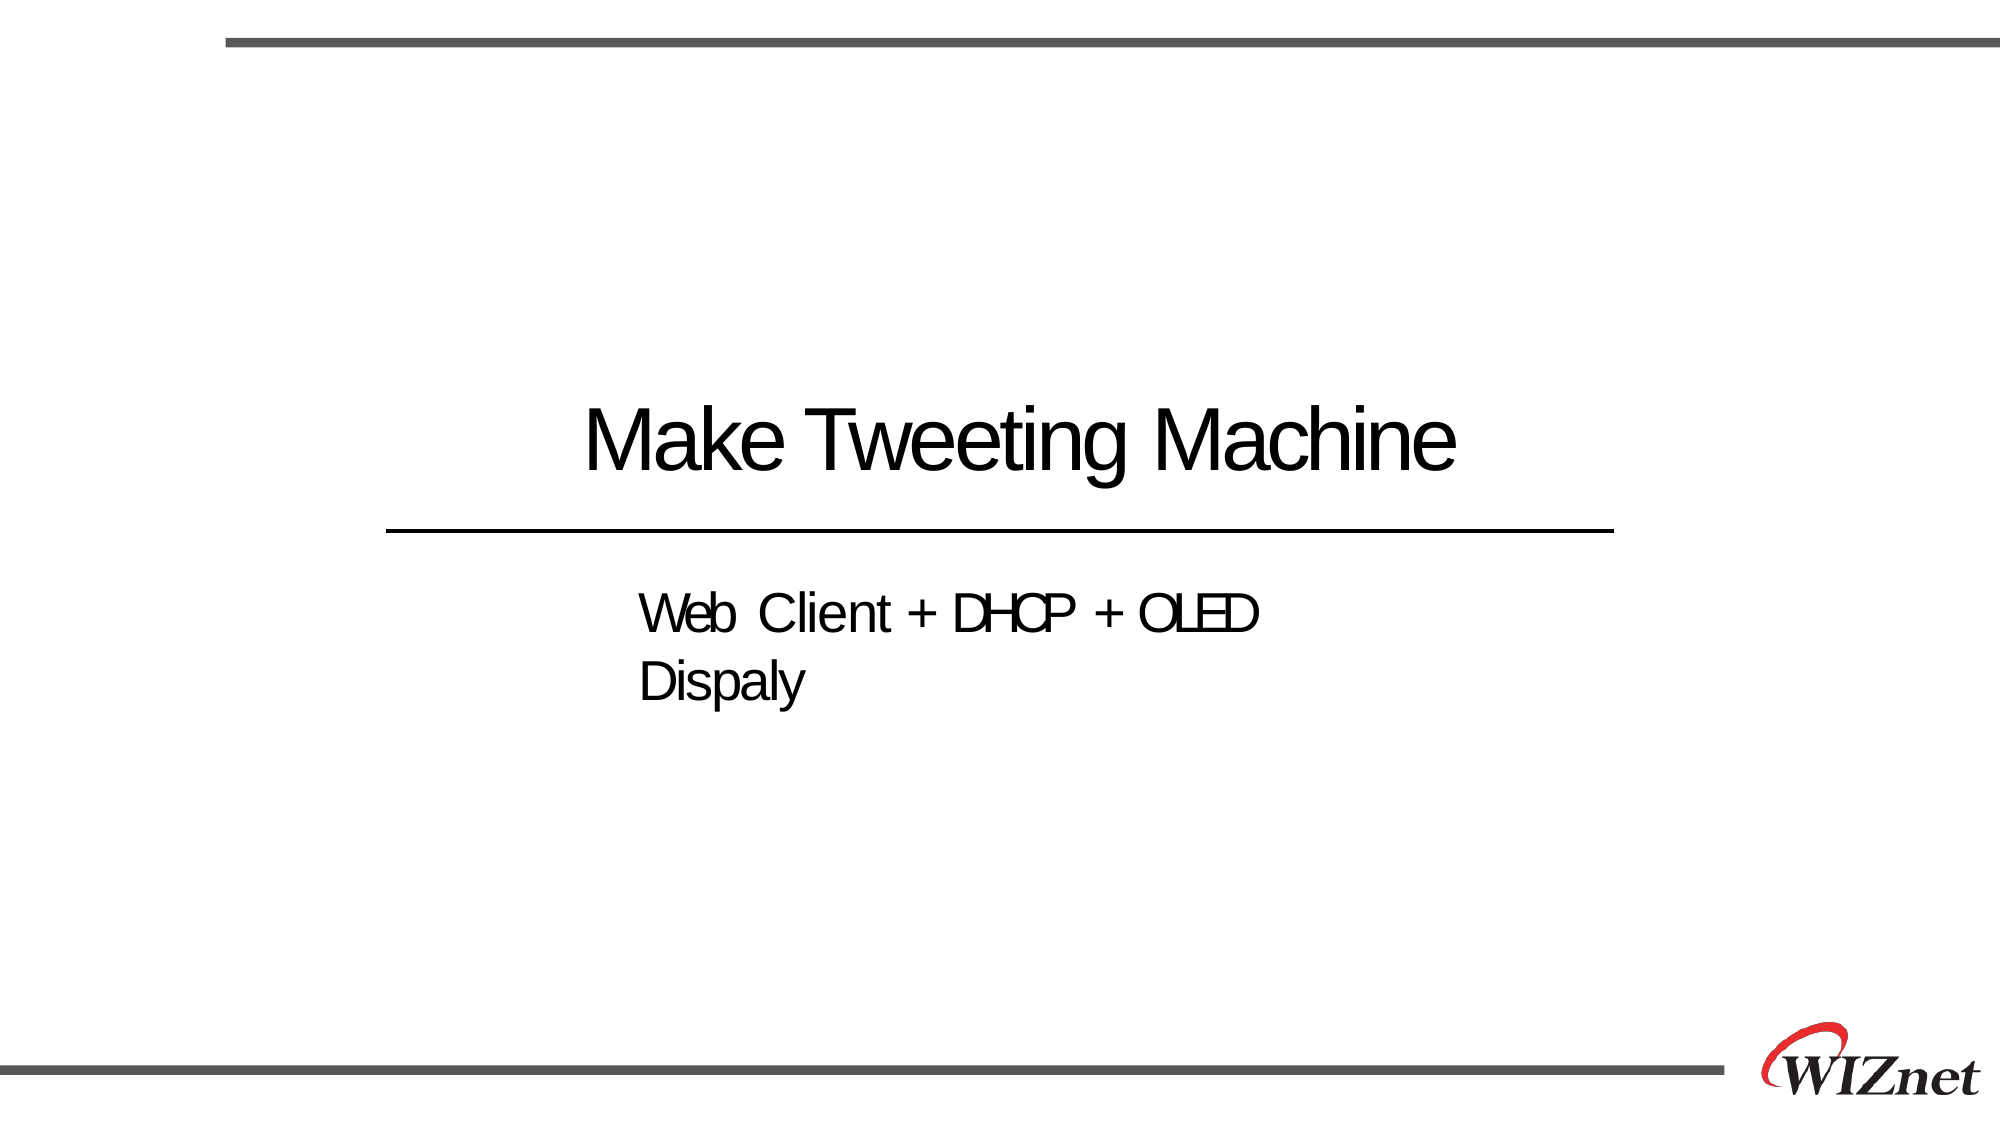

# Make Tweeting Machine
Web  Client + DHCP   + OLED  Dispaly